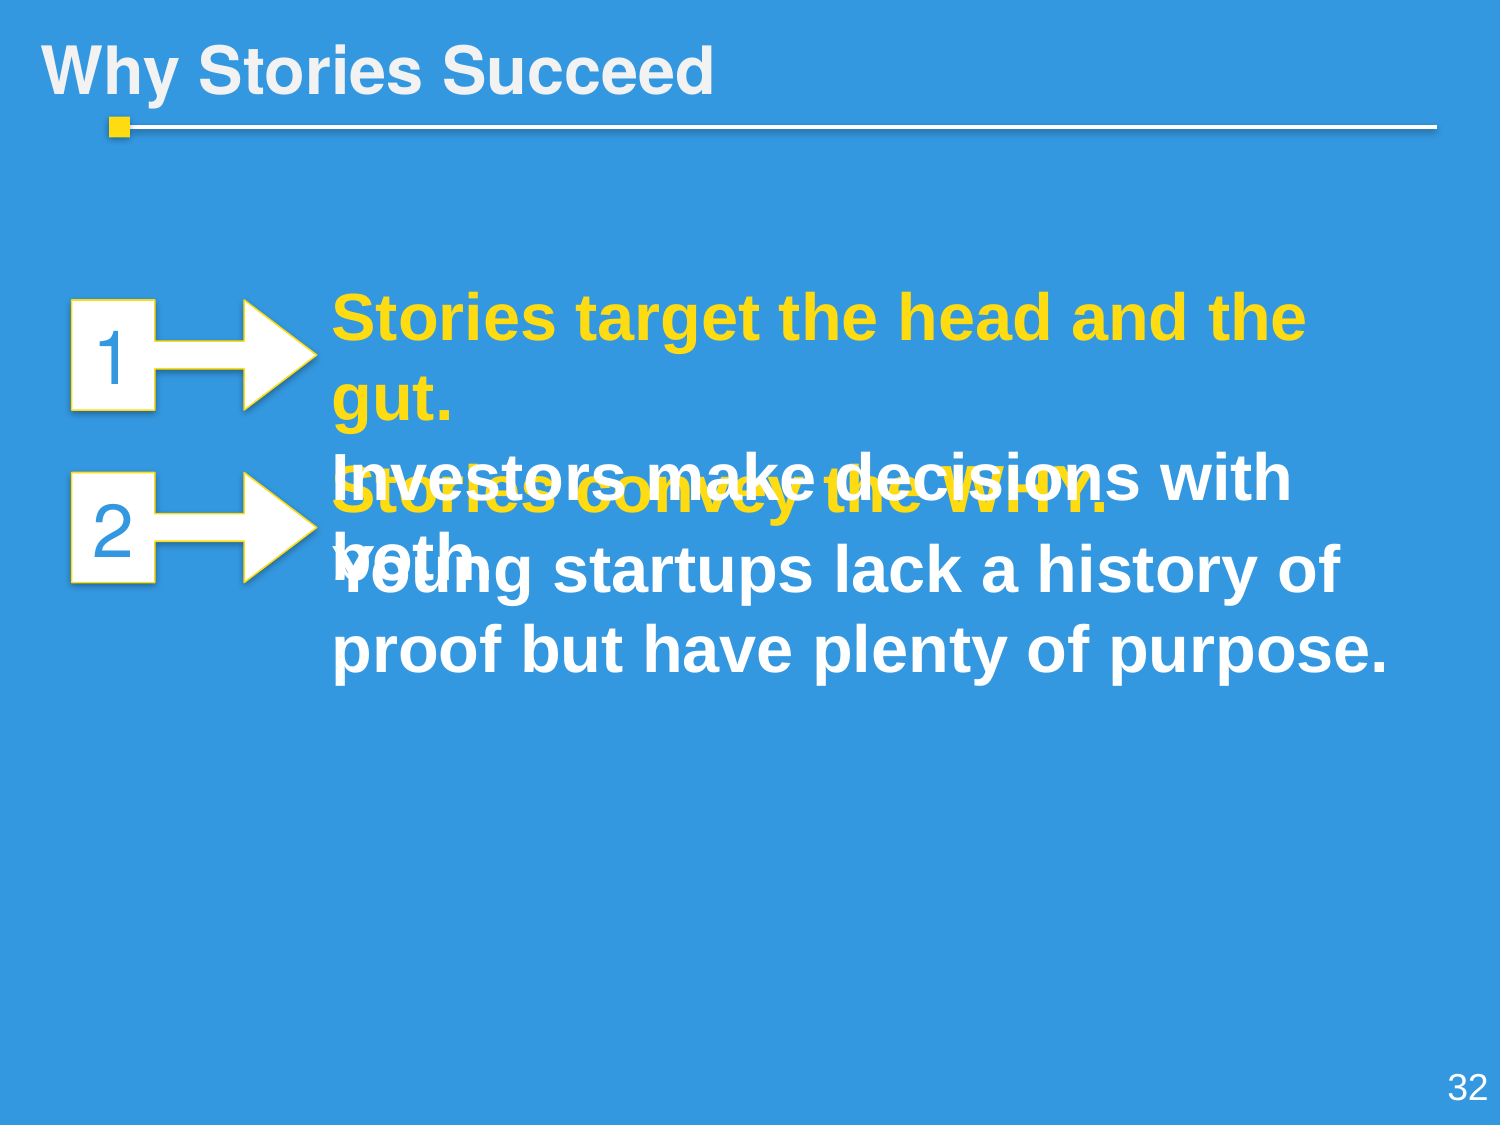

Why Stories Succeed

Stories target the head and the gut.
Investors make decisions with both.
1
Stories convey the WHY.
Young startups lack a history of proof but have plenty of purpose.
2
32